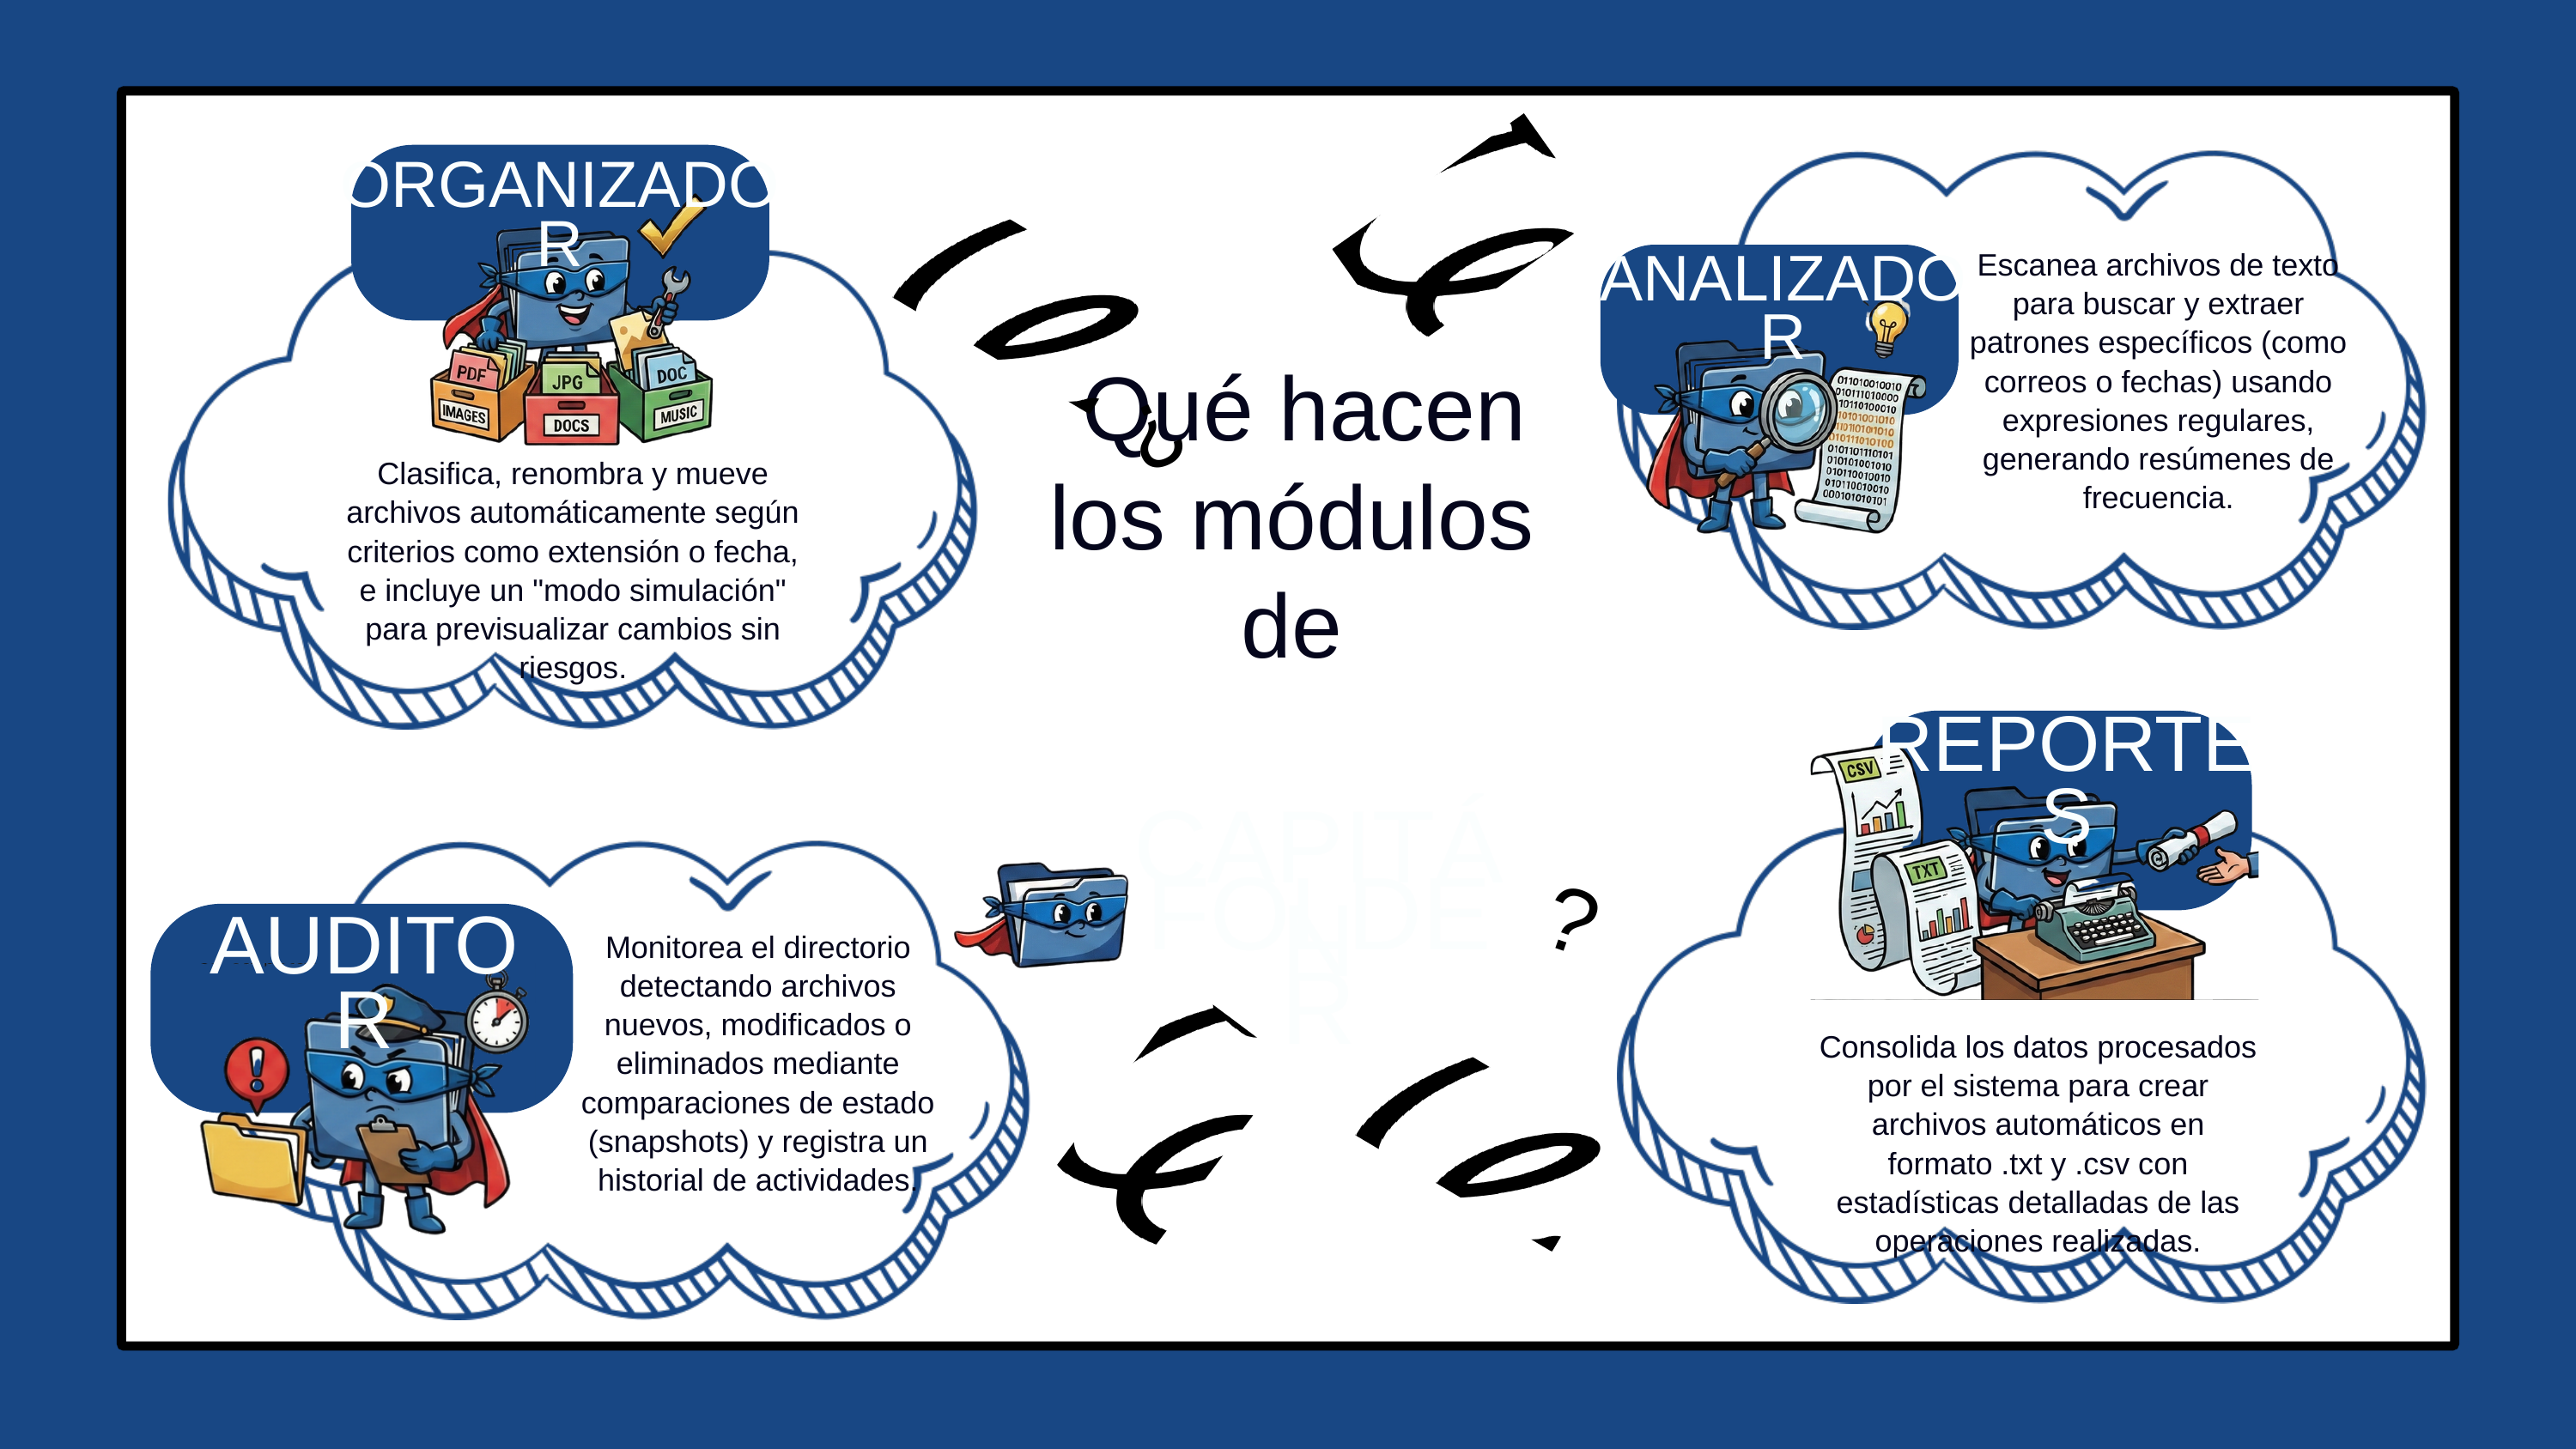

ORGANIZADOR

Escanea archivos de texto para buscar y extraer patrones específicos (como correos o fechas) usando expresiones regulares, generando resúmenes de frecuencia.

ANALIZADOR

¿
 Qué hacen los módulos de
Clasifica, renombra y mueve archivos automáticamente según criterios como extensión o fecha, e incluye un "modo simulación" para previsualizar cambios sin riesgos.

REPORTES

CAPITÁN

FOLDER

?

AUDITOR

Monitorea el directorio detectando archivos nuevos, modificados o eliminados mediante comparaciones de estado (snapshots) y registra un historial de actividades.

Consolida los datos procesados por el sistema para crear archivos automáticos en formato .txt y .csv con estadísticas detalladas de las operaciones realizadas.